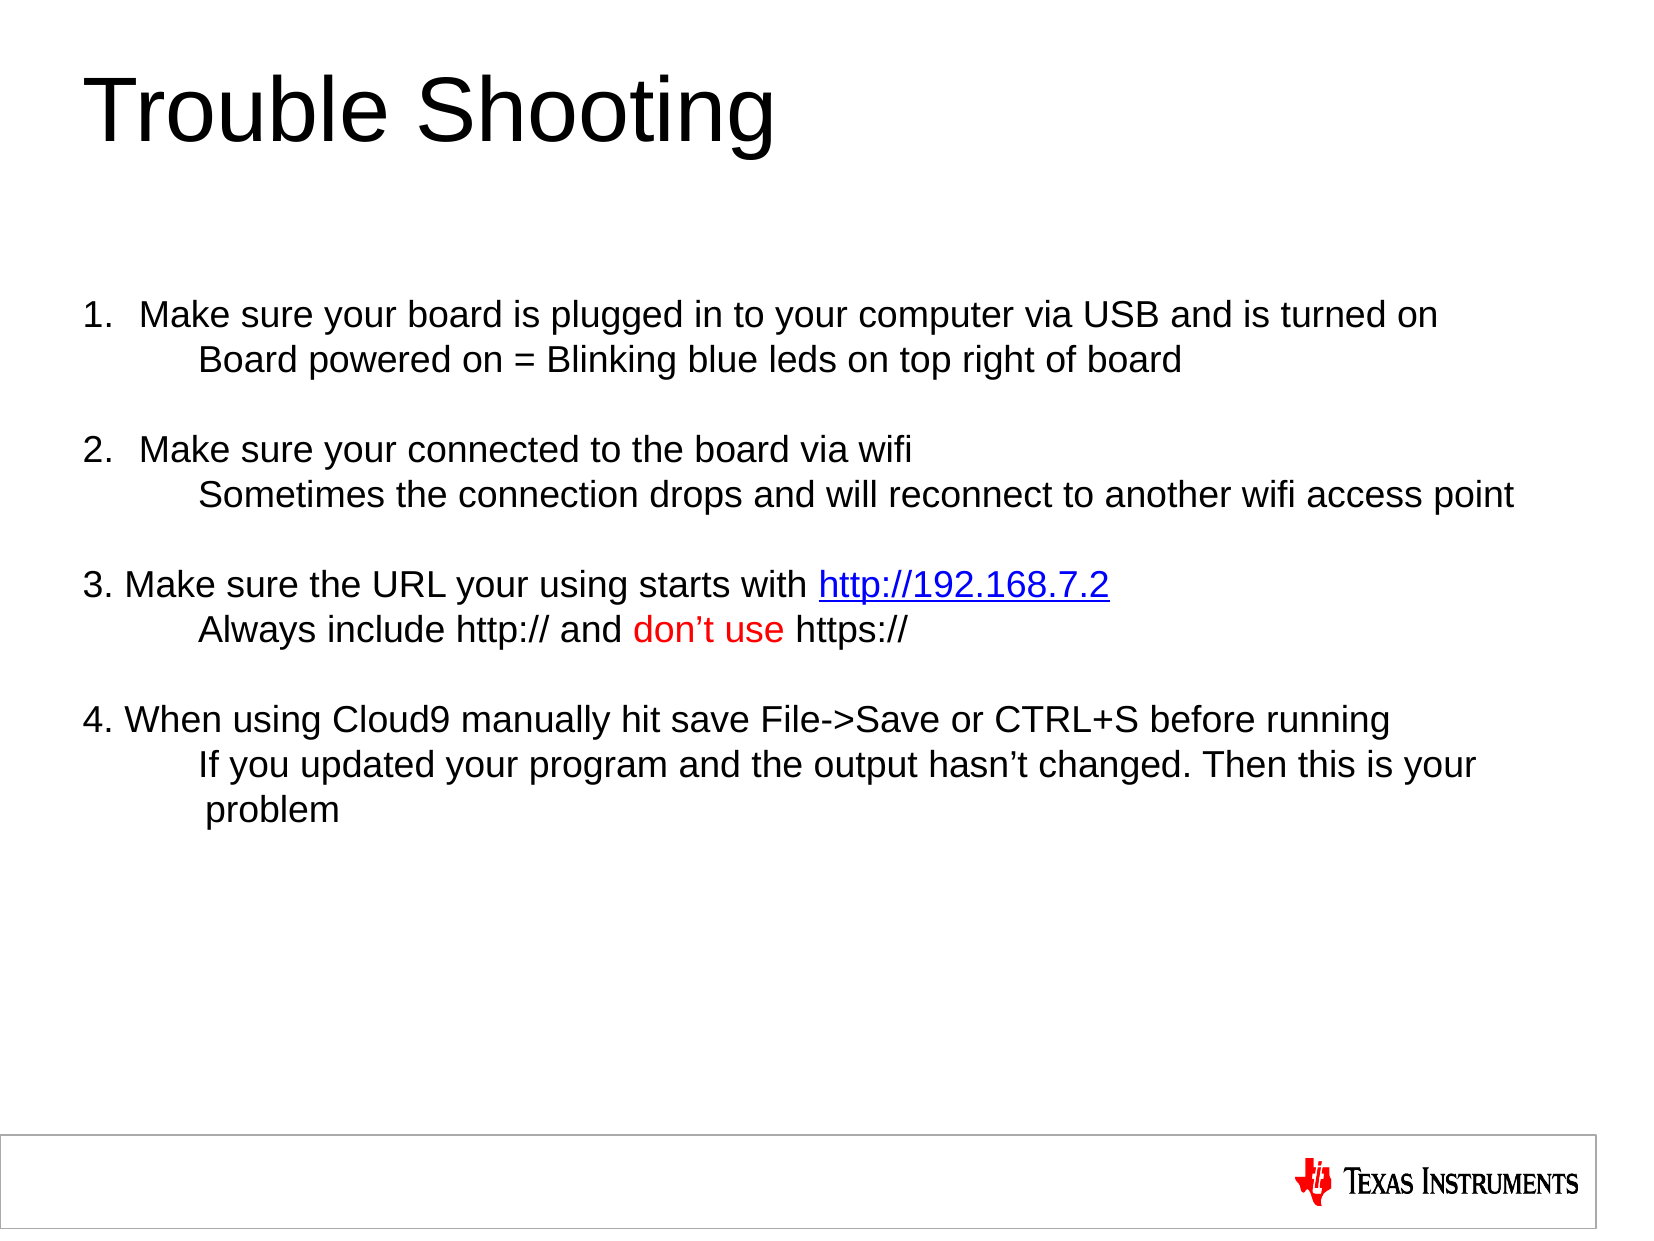

# Trouble Shooting
Make sure your board is plugged in to your computer via USB and is turned on
           Board powered on = Blinking blue leds on top right of board

Make sure your connected to the board via wifi
           Sometimes the connection drops and will reconnect to another wifi access point

3. Make sure the URL your using starts with http://192.168.7.2
           Always include http:// and don’t use https://

4. When using Cloud9 manually hit save File->Save or CTRL+S before running
           If you updated your program and the output hasn’t changed. Then this is your   cdddadproblem